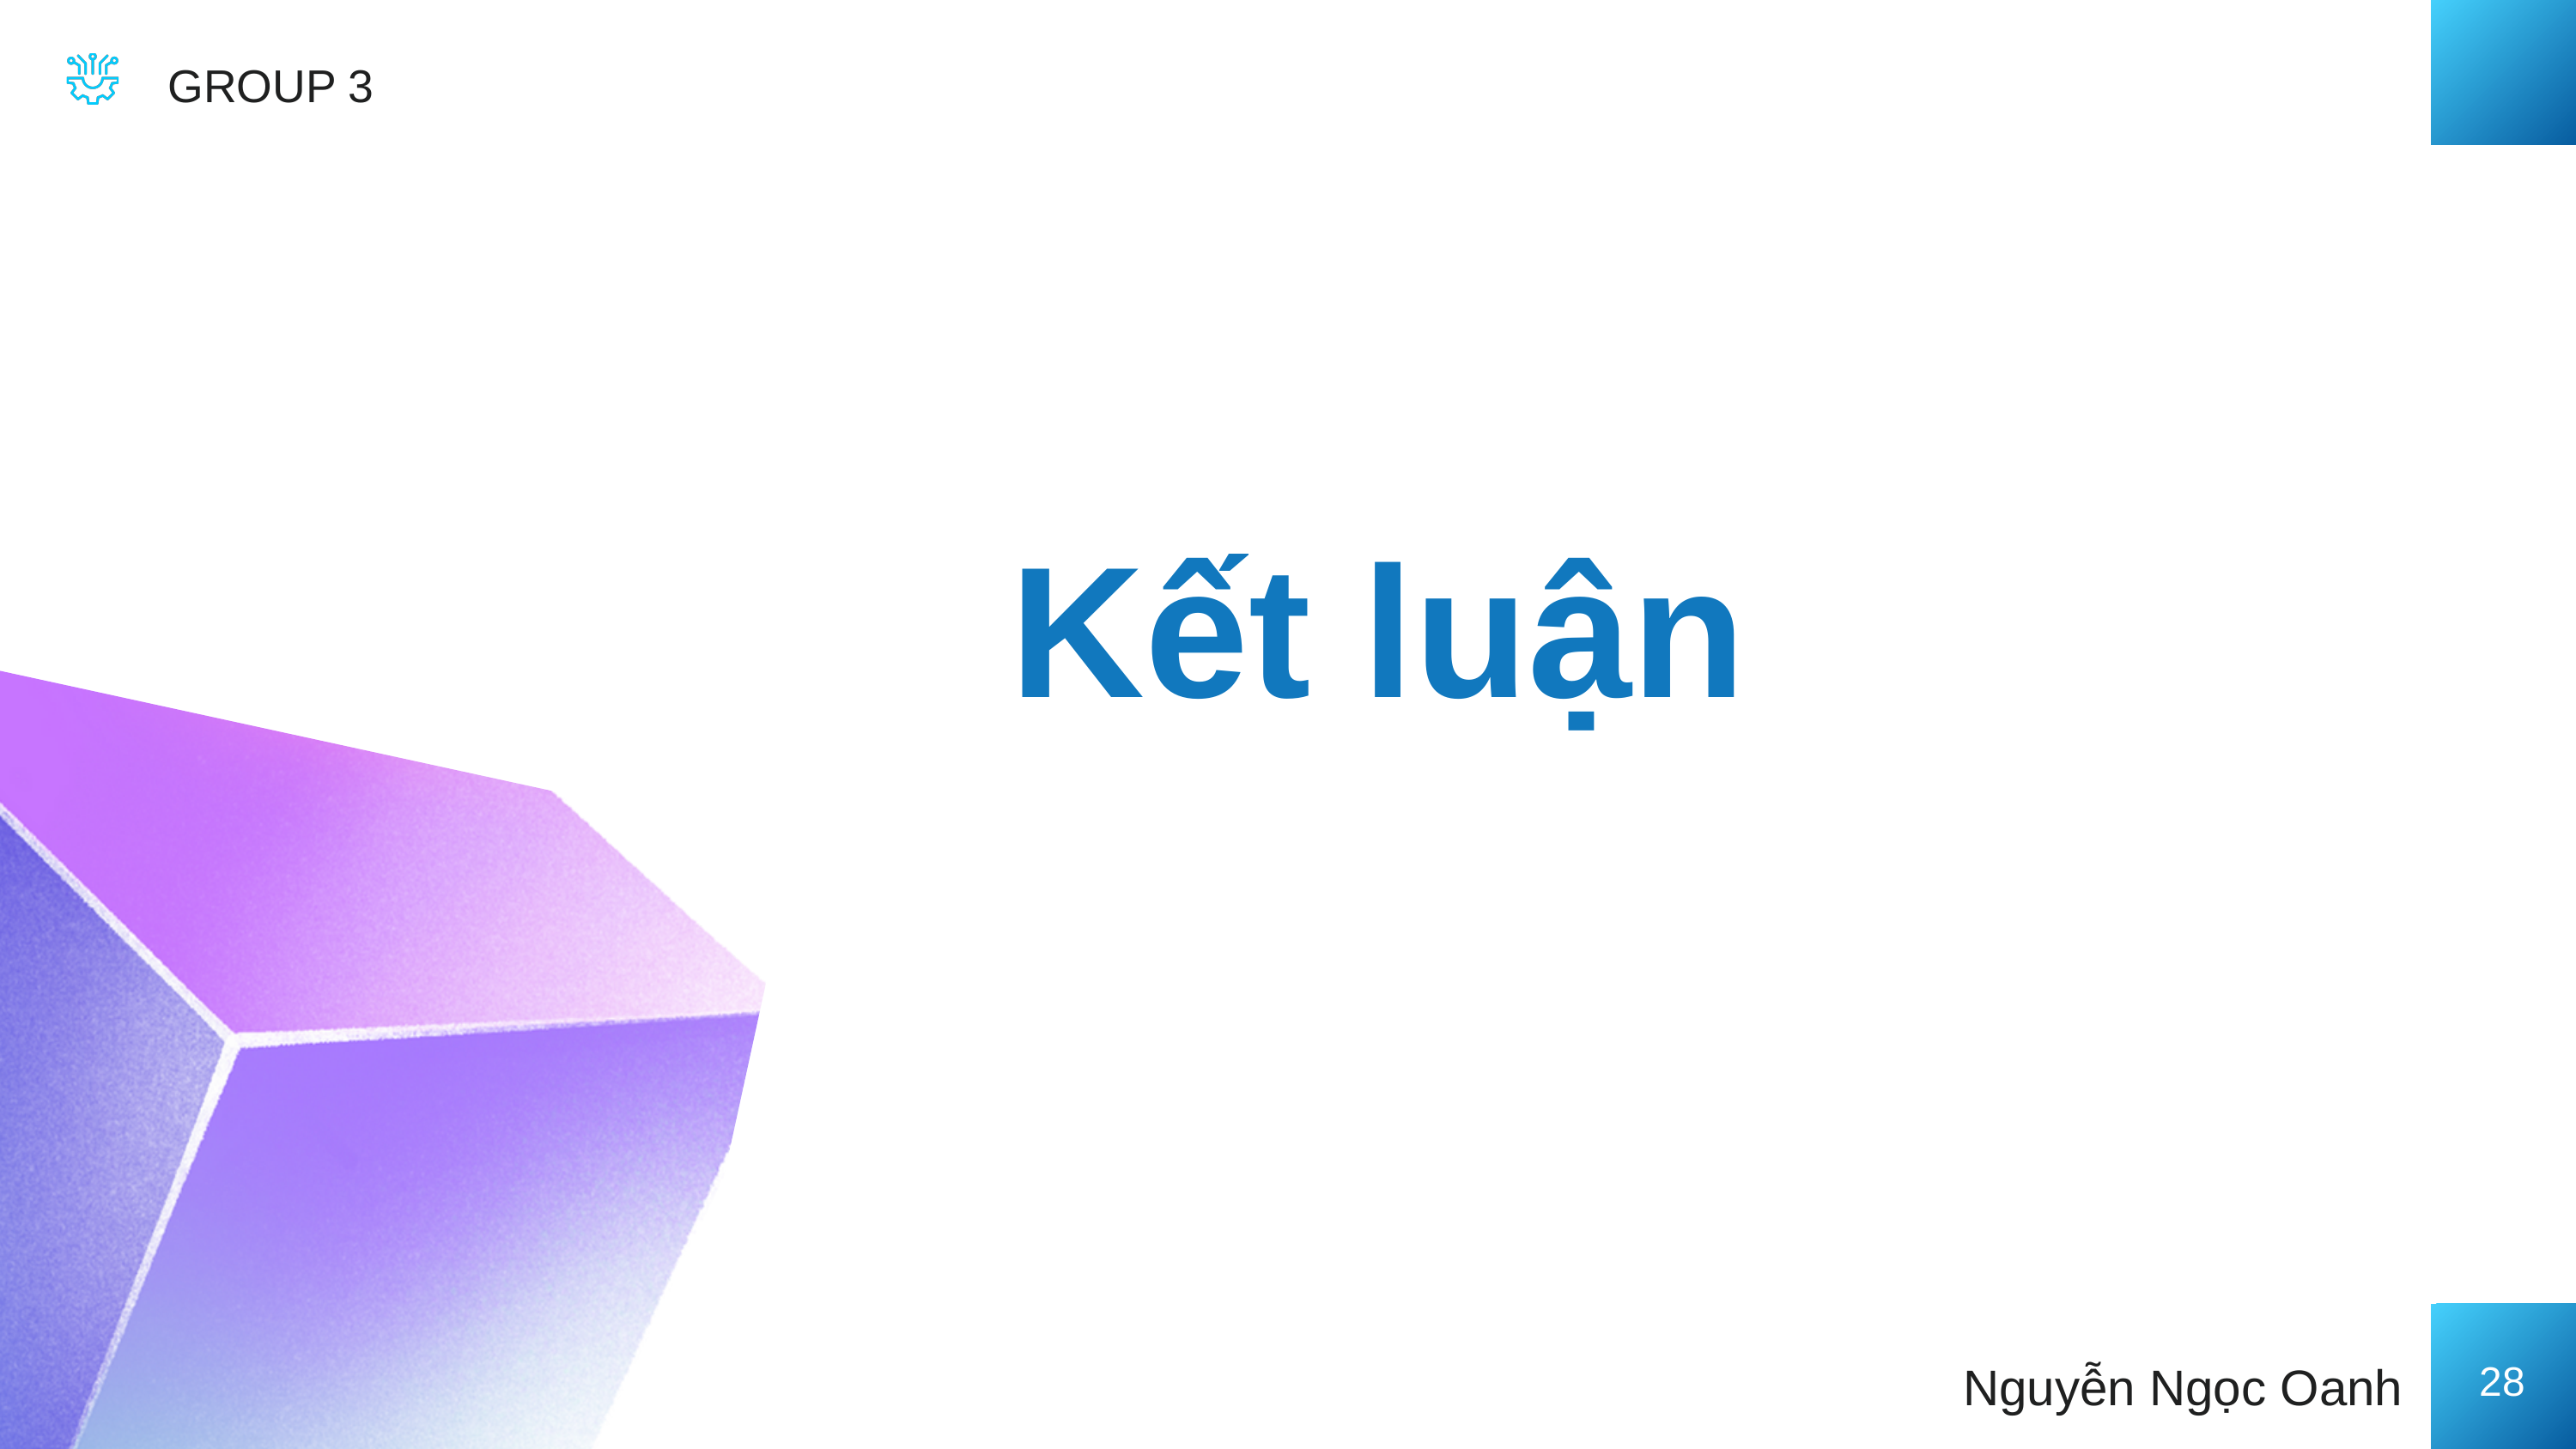

GROUP 3

Kết luận

Nguyễn Ngọc Oanh
28